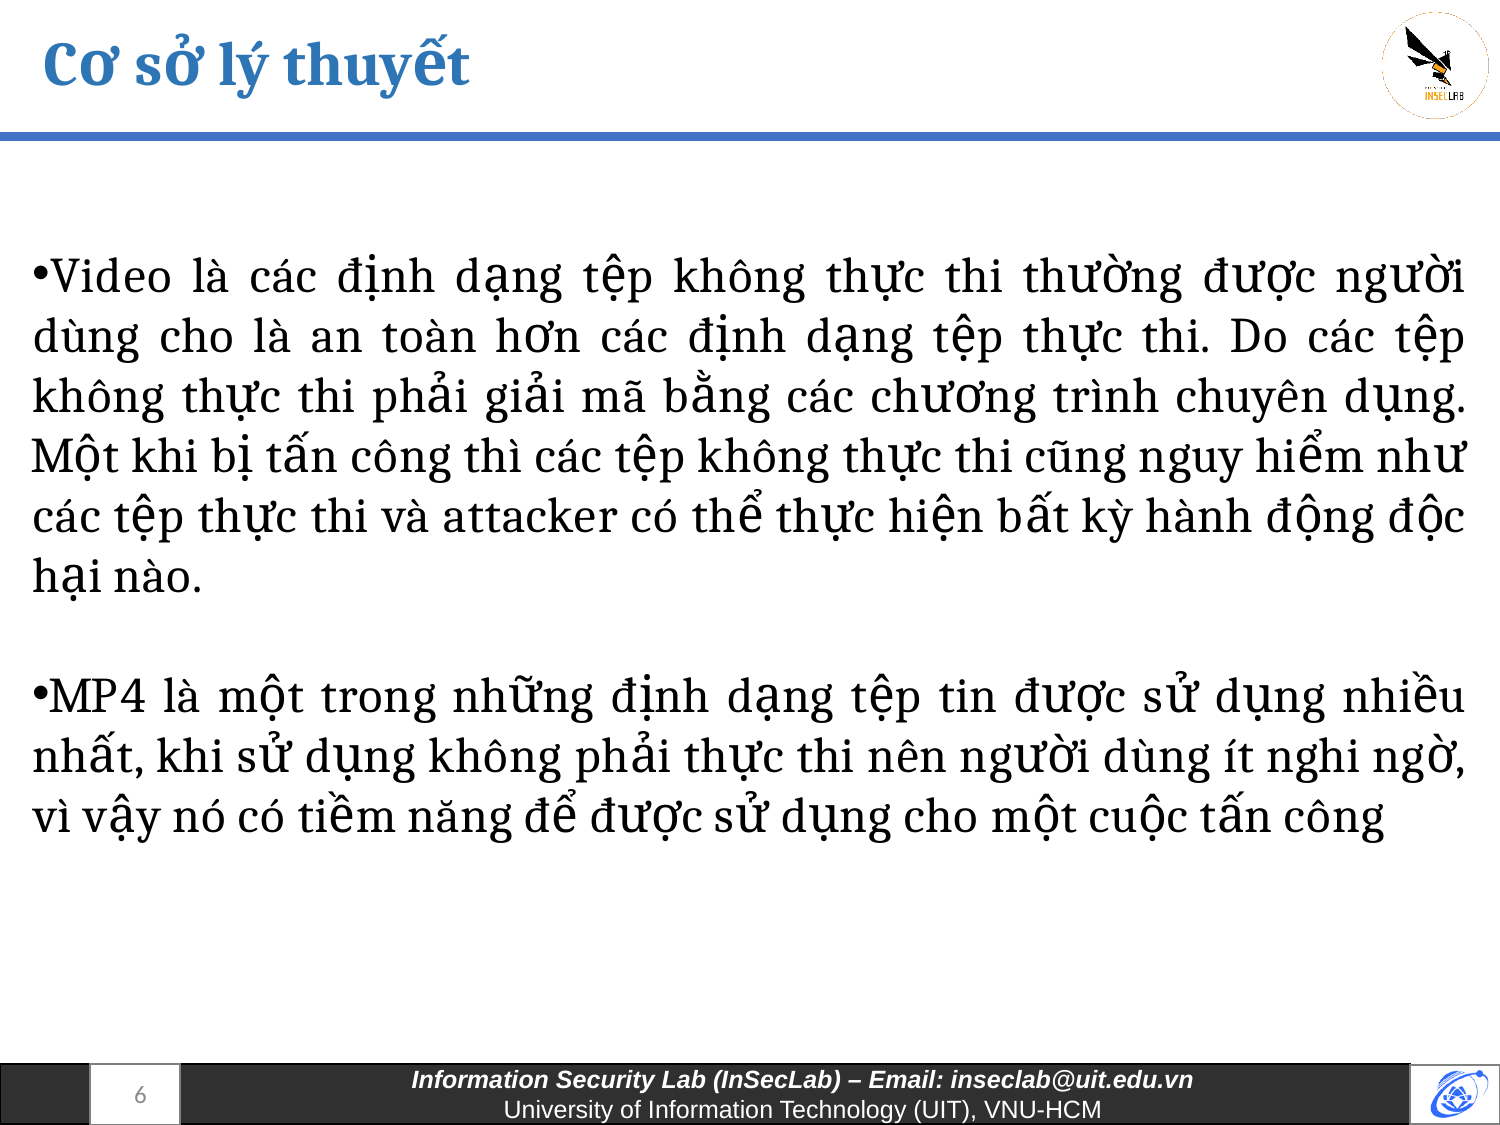

# Cơ sở lý thuyết
Video là các định dạng tệp không thực thi thường được người dùng cho là an toàn hơn các định dạng tệp thực thi. Do các tệp không thực thi phải giải mã bằng các chương trình chuyên dụng. Một khi bị tấn công thì các tệp không thực thi cũng nguy hiểm như các tệp thực thi và attacker có thể thực hiện bất kỳ hành động độc hại nào.

MP4 là một trong những định dạng tệp tin được sử dụng nhiều nhất, khi sử dụng không phải thực thi nên người dùng ít nghi ngờ, vì vậy nó có tiềm năng để được sử dụng cho một cuộc tấn công

6